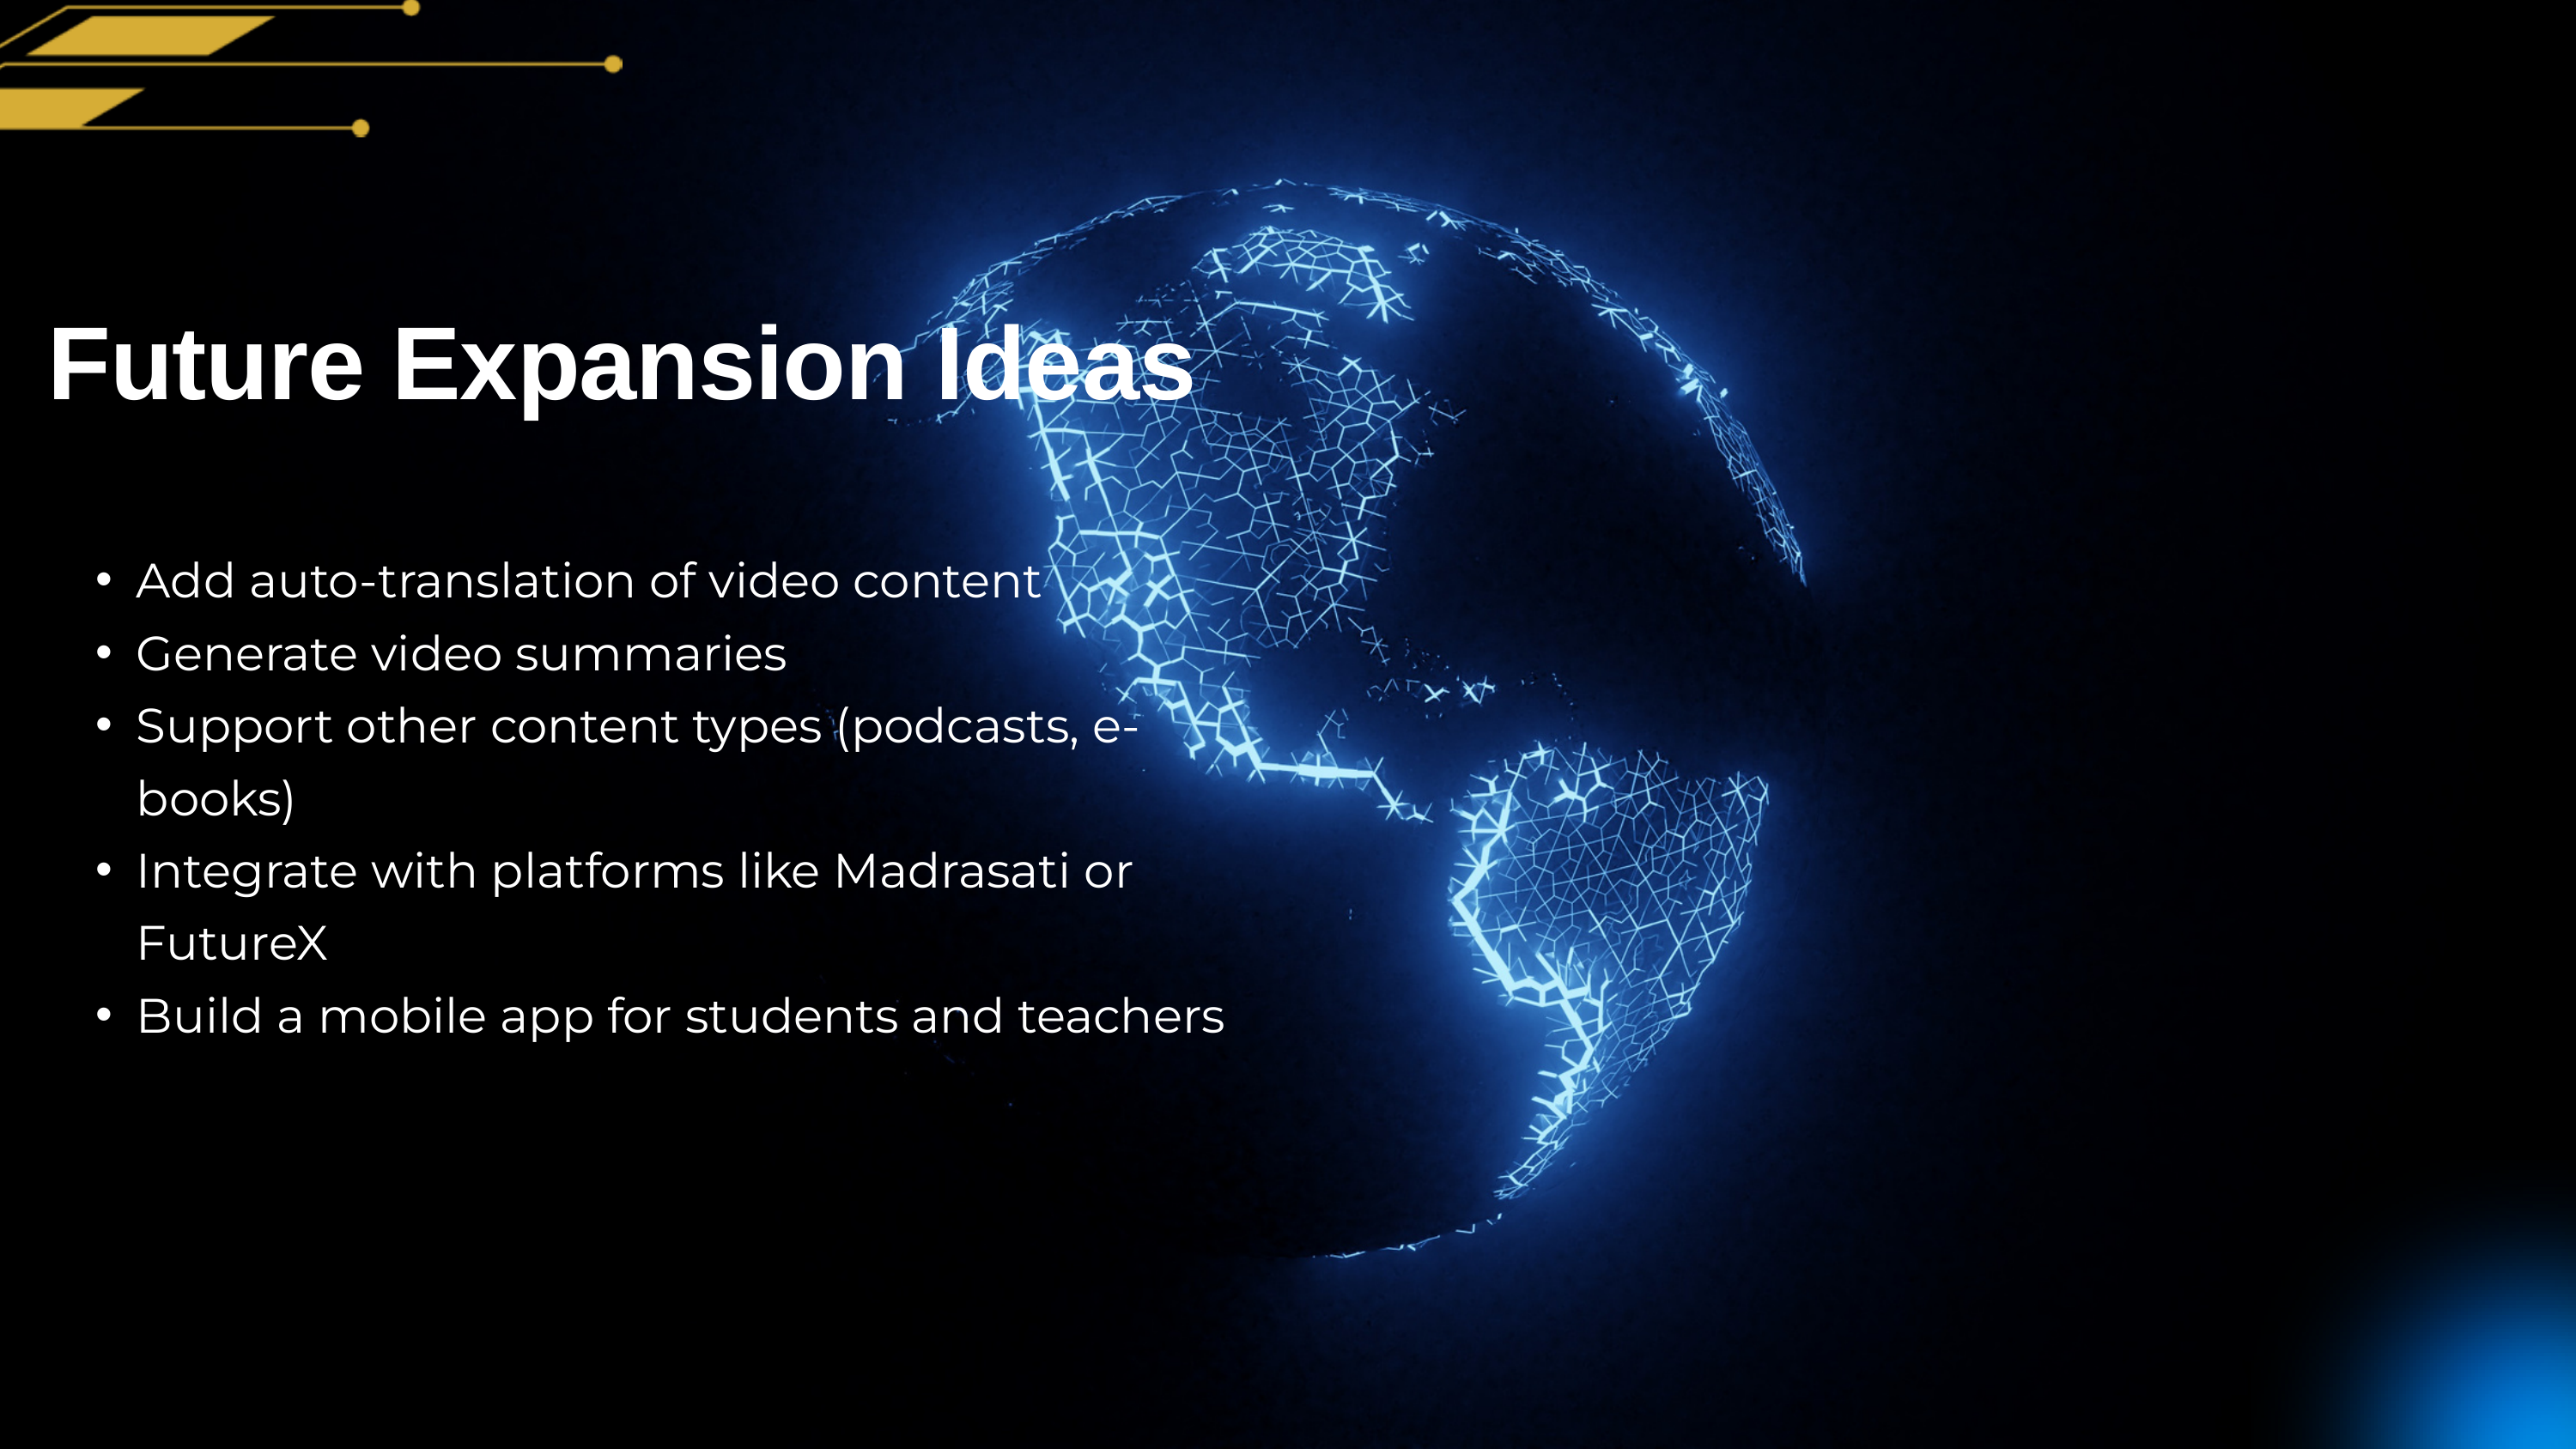

Future Expansion Ideas
Add auto-translation of video content
Generate video summaries
Support other content types (podcasts, e-books)
Integrate with platforms like Madrasati or FutureX
Build a mobile app for students and teachers